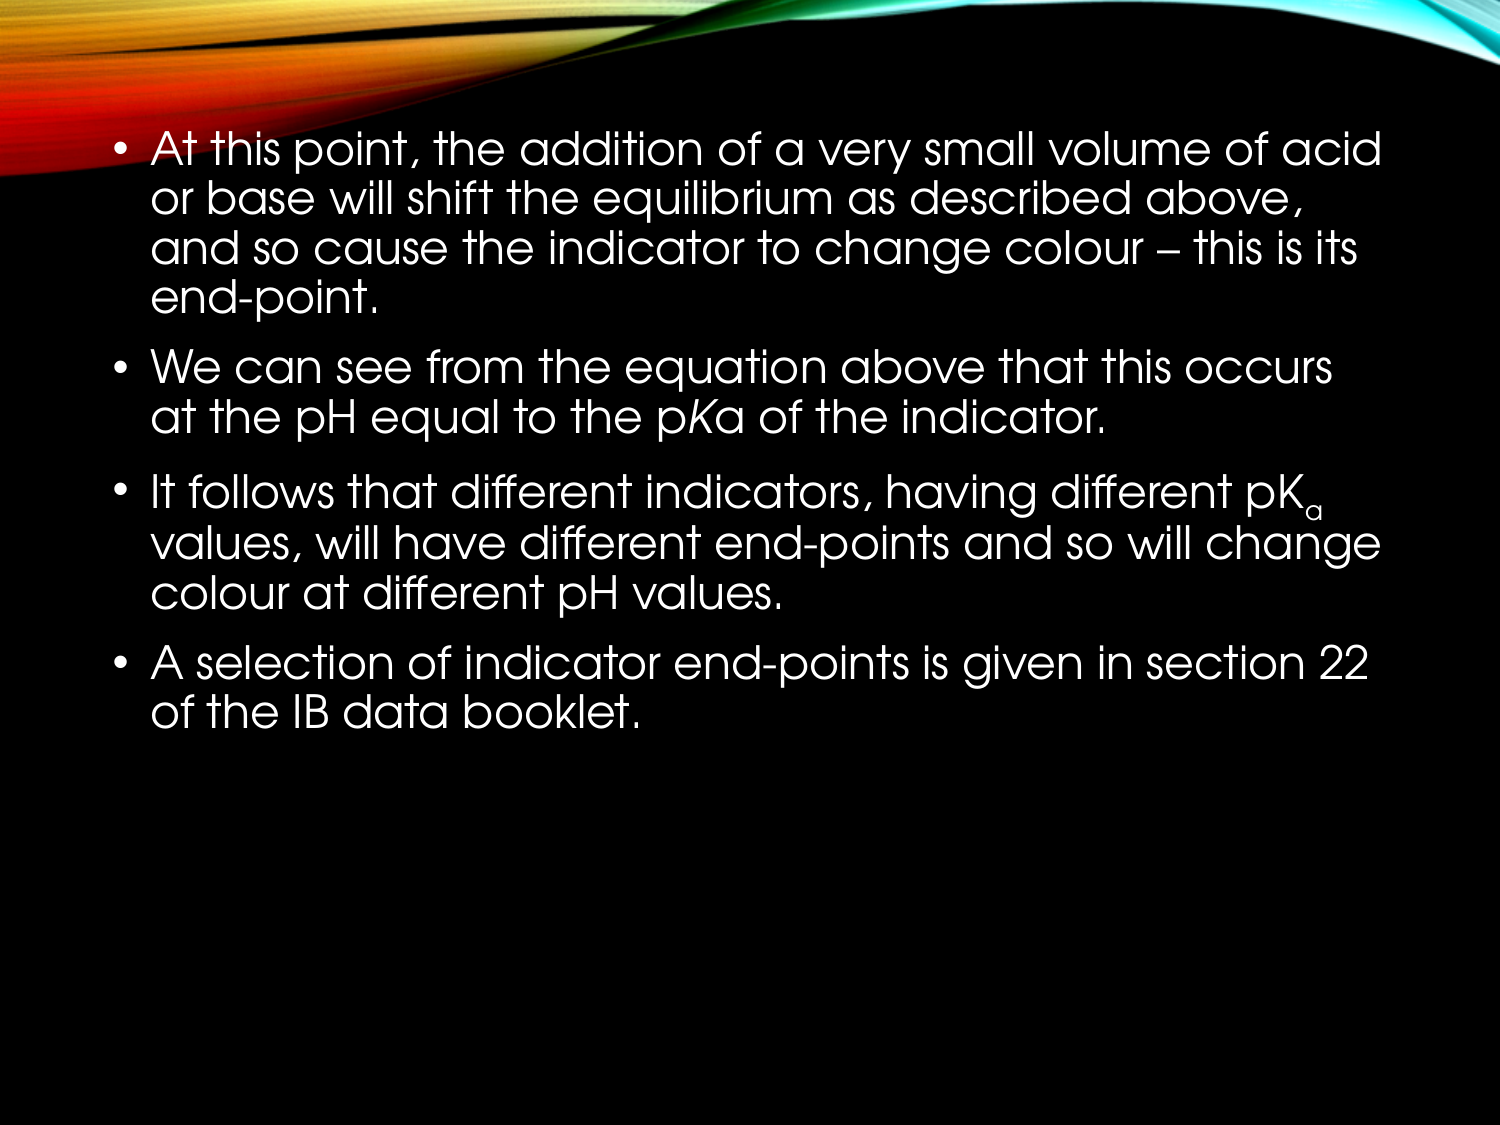

At this point, the addition of a very small volume of acid or base will shift the equilibrium as described above, and so cause the indicator to change colour – this is its end-point.
We can see from the equation above that this occurs at the pH equal to the pKa of the indicator.
It follows that different indicators, having different pKa values, will have different end-points and so will change colour at different pH values.
A selection of indicator end-points is given in section 22 of the IB data booklet.